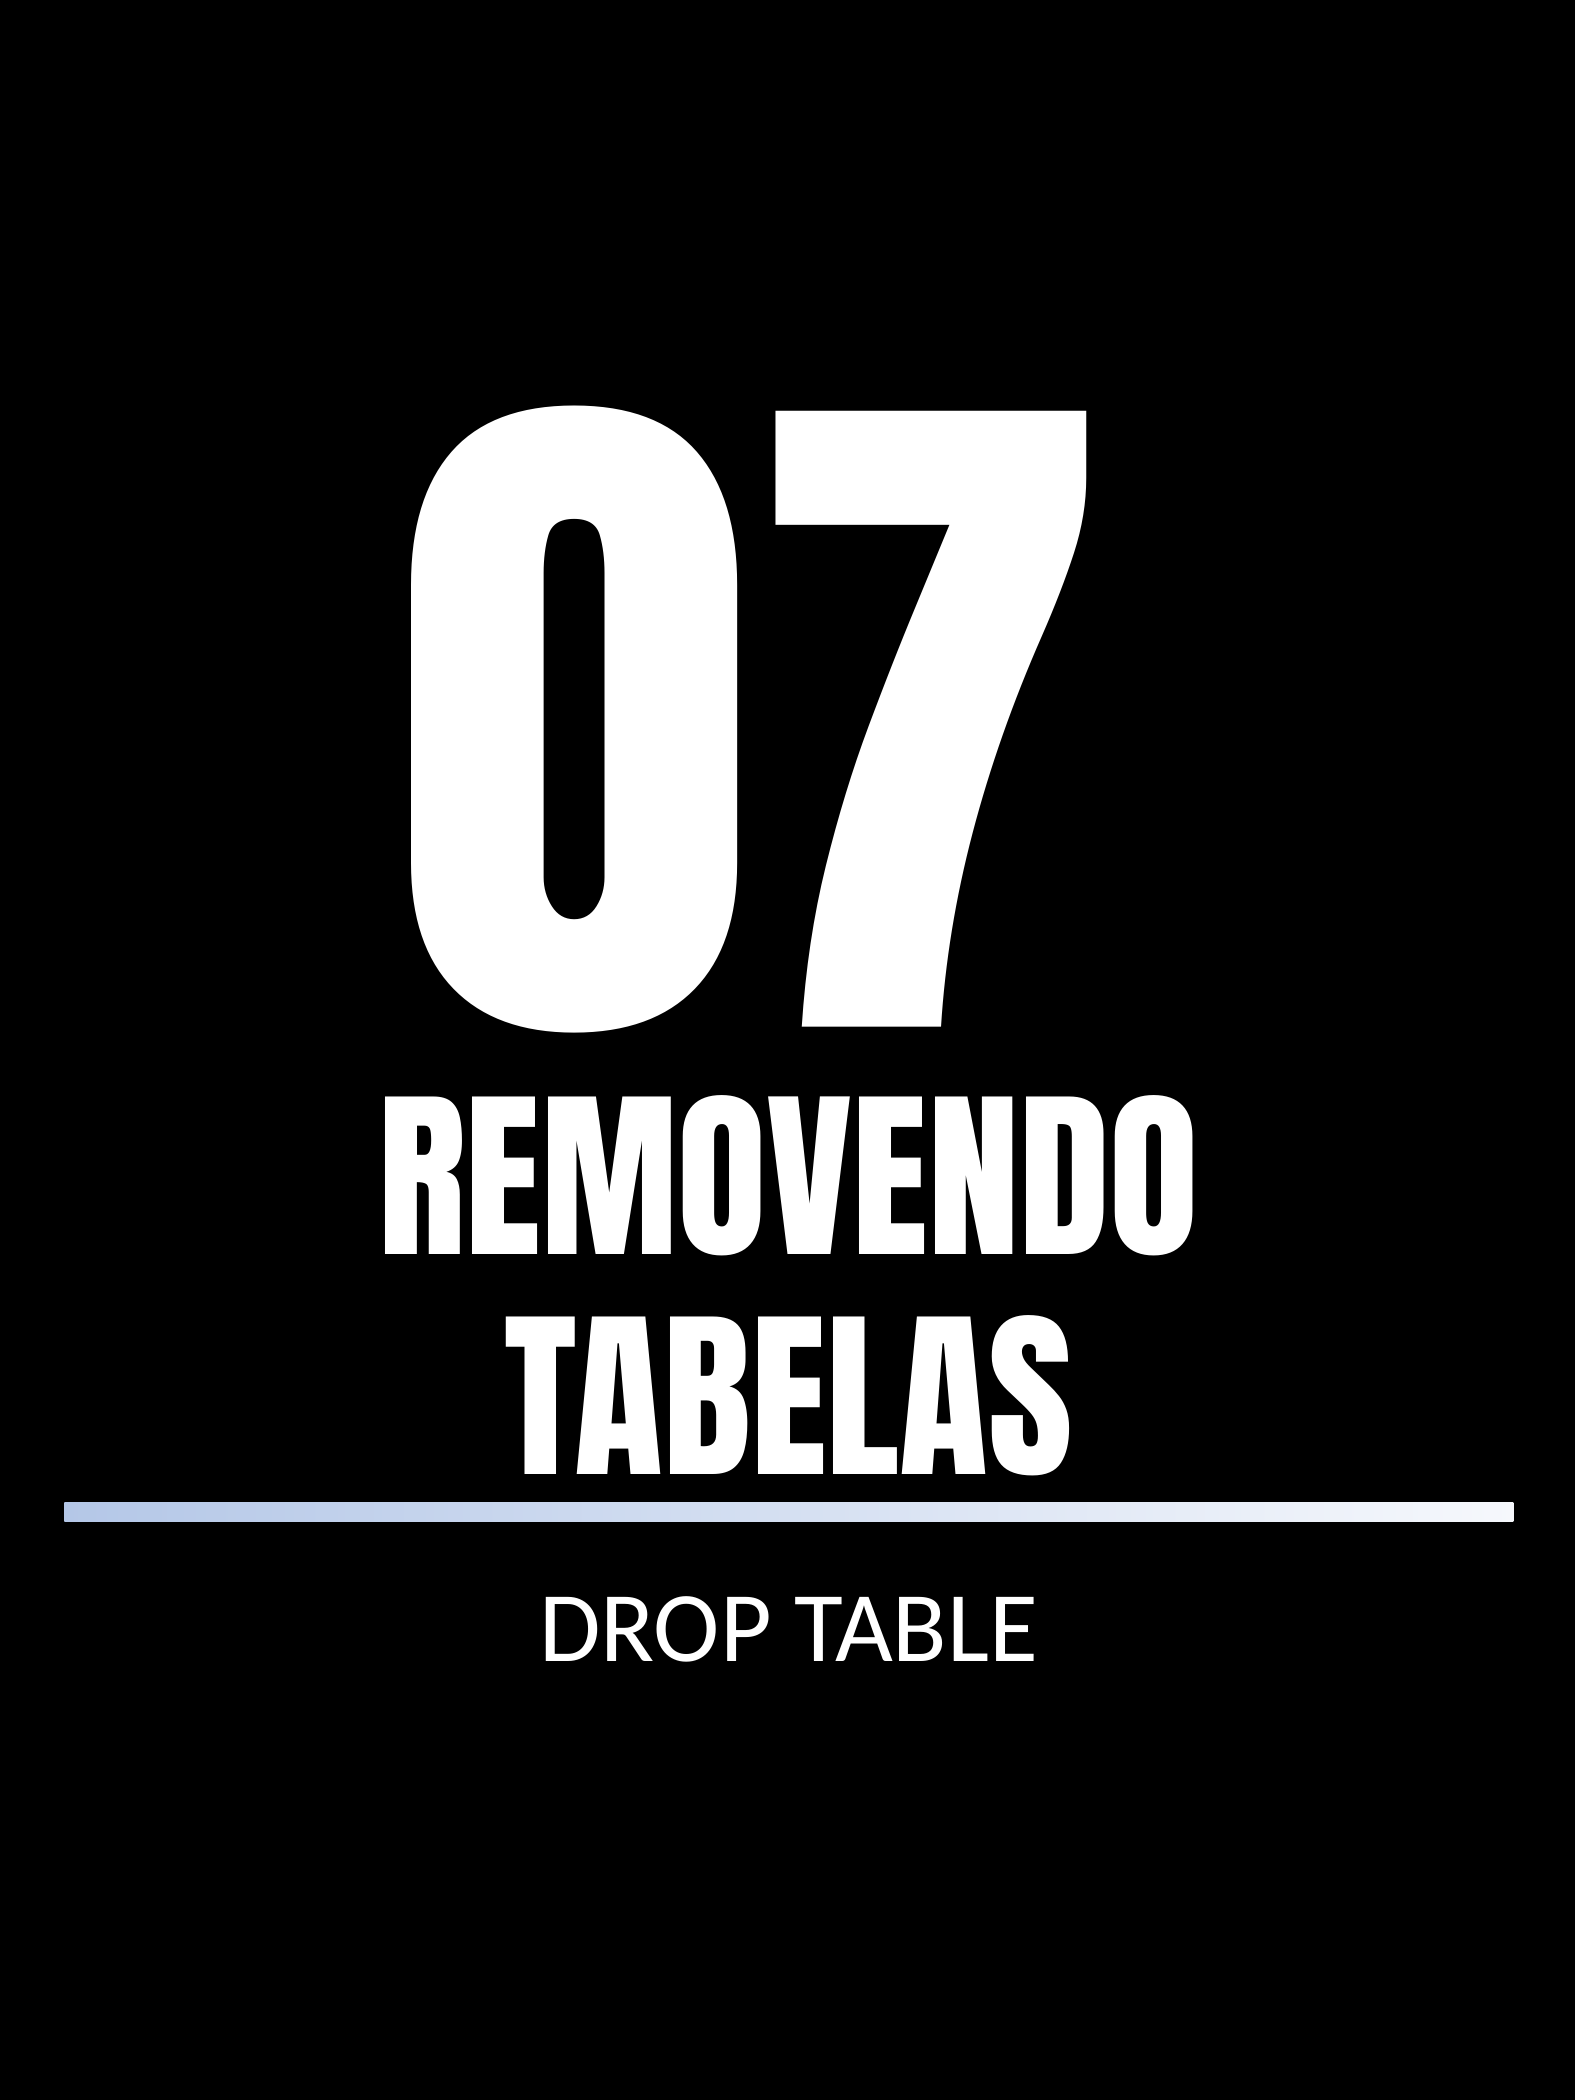

07
REMOVENDO TABELAS

DROP TABLE

Comandos Básicos SQL - Vitor Gerevini
15